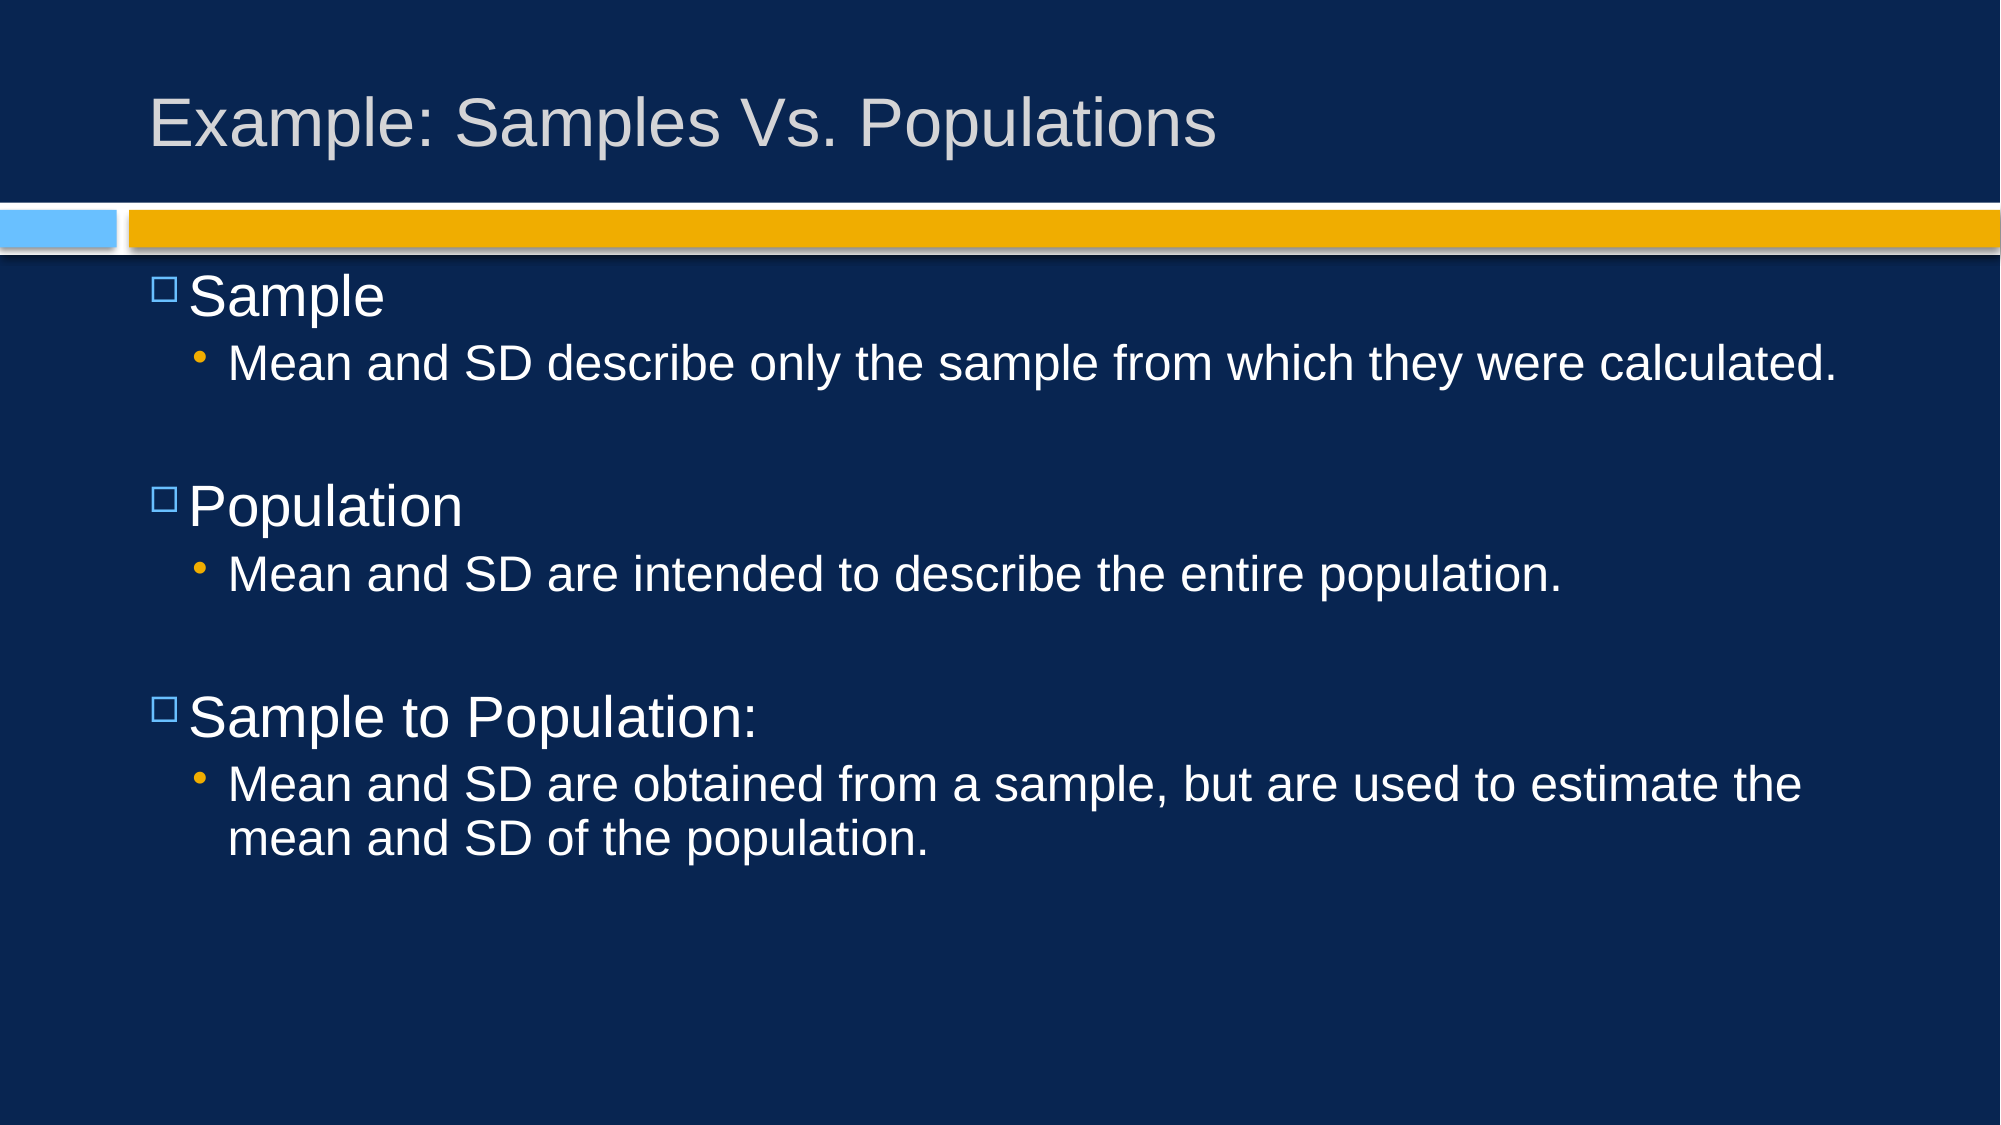

# Example: Samples Vs. Populations
Sample
Mean and SD describe only the sample from which they were calculated.

Population
Mean and SD are intended to describe the entire population.

Sample to Population:
Mean and SD are obtained from a sample, but are used to estimate the mean and SD of the population.